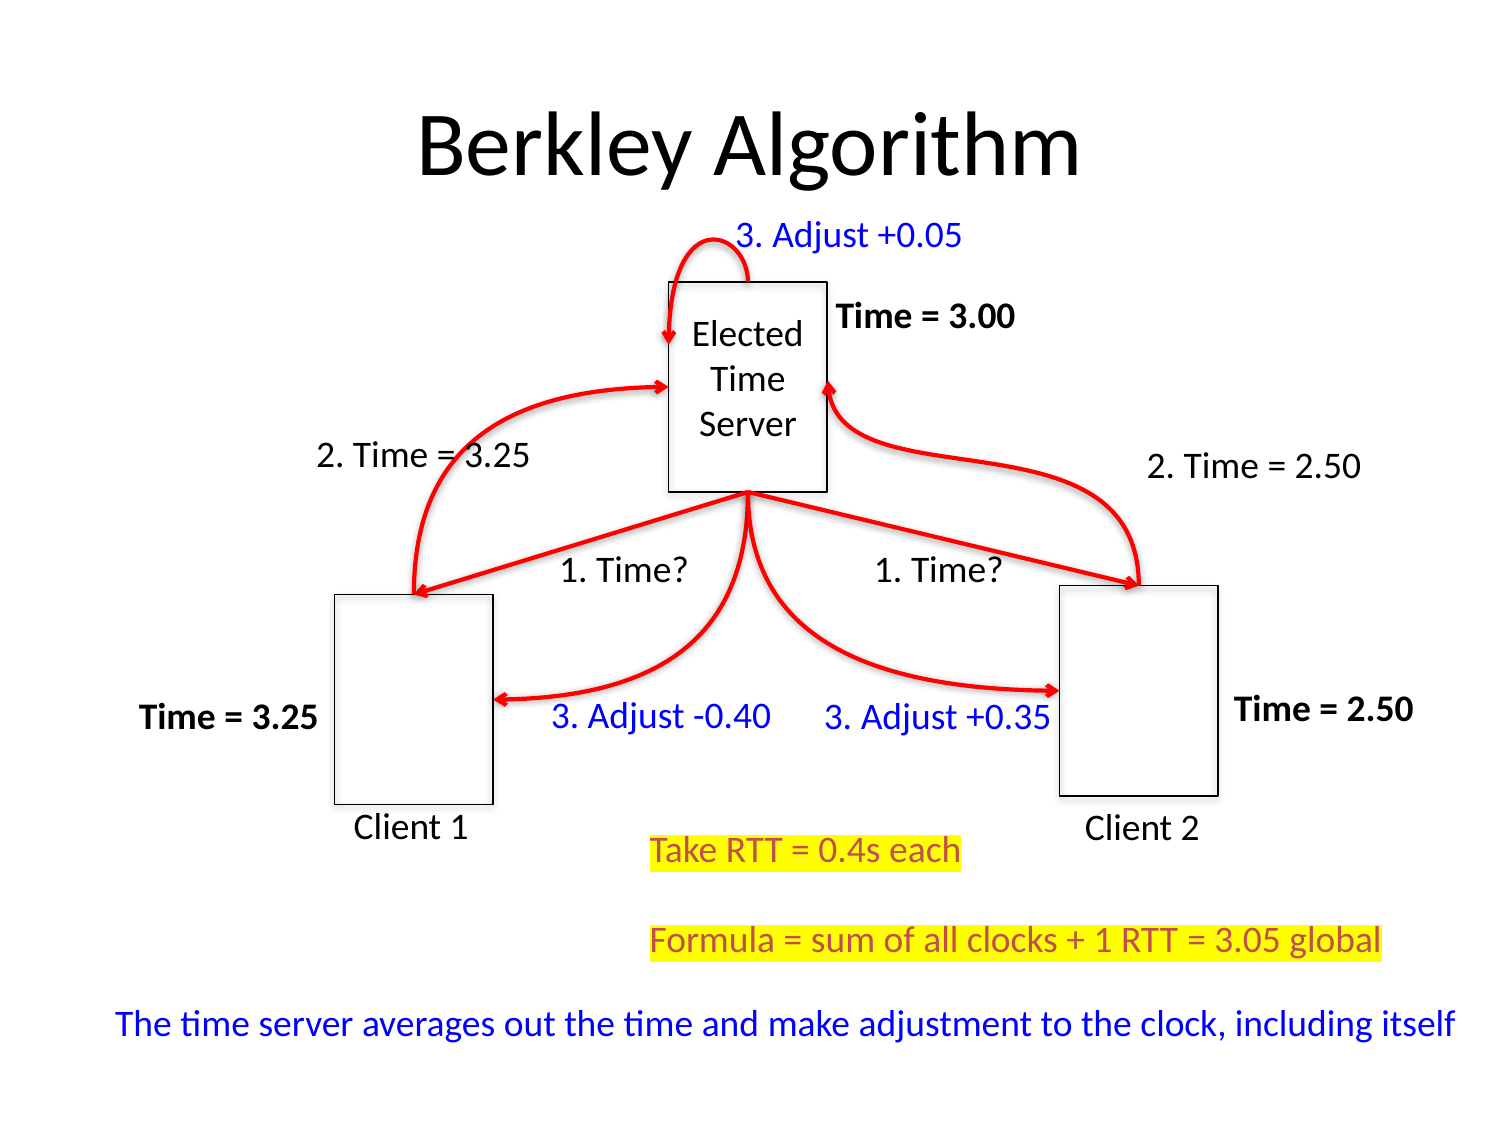

# Berkley Algorithm
3. Adjust +0.05

Time = 3.00
Elected
Time
Server
2. Time = 3.25
2. Time = 2.50
1. Time?
1. Time?

Time = 2.50
3. Adjust -0.40
Time = 3.25
3. Adjust +0.35
Client 1
Client 2
Take RTT = 0.4s each

Formula = sum of all clocks + 1 RTT = 3.05 global
The time server averages out the time and make adjustment to the clock, including itself